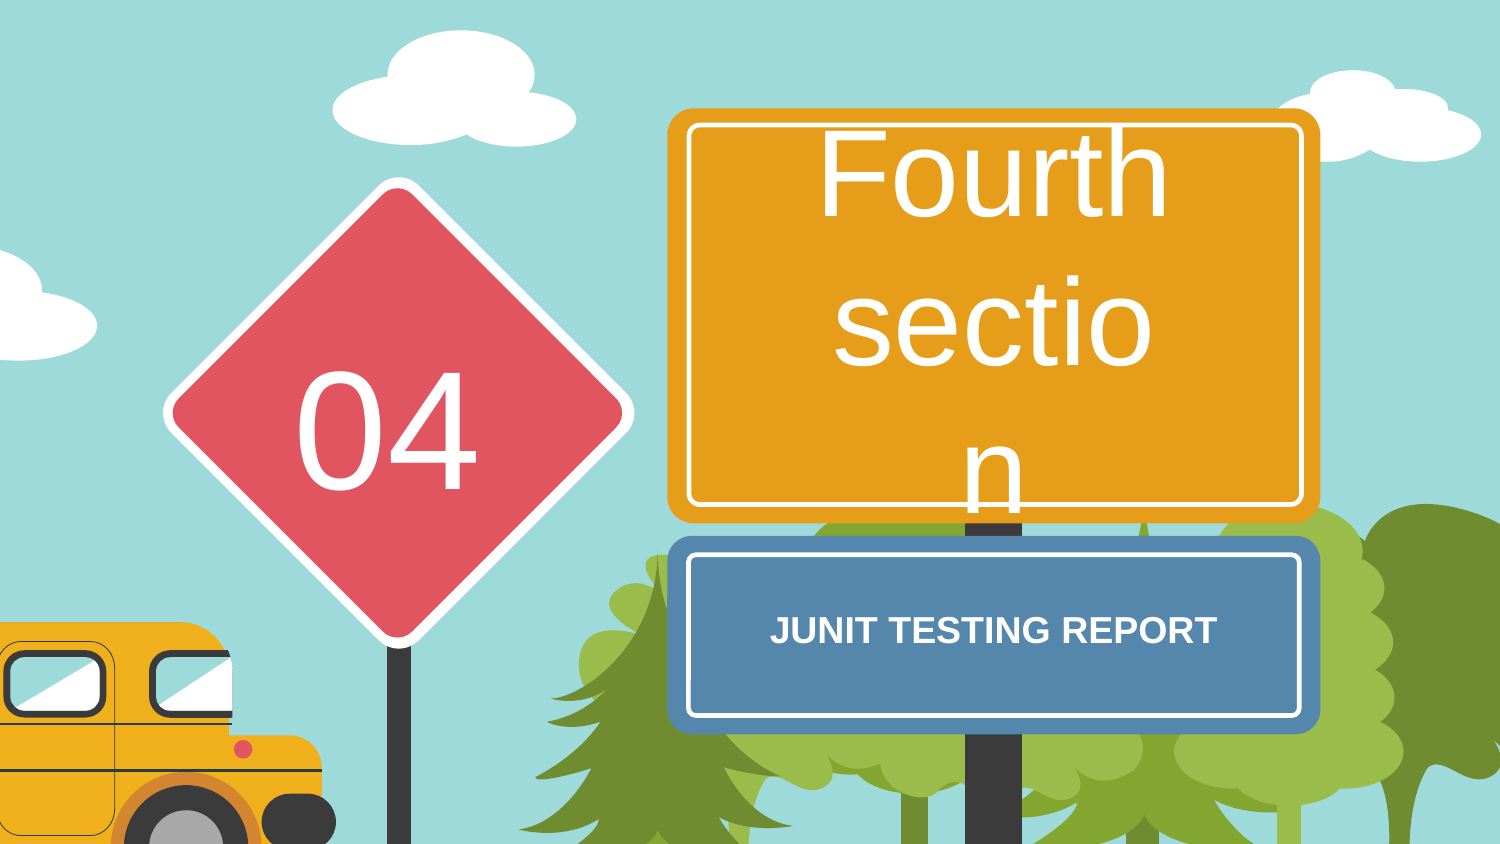

# Fourth
section
04
JUNIT TESTING REPORT